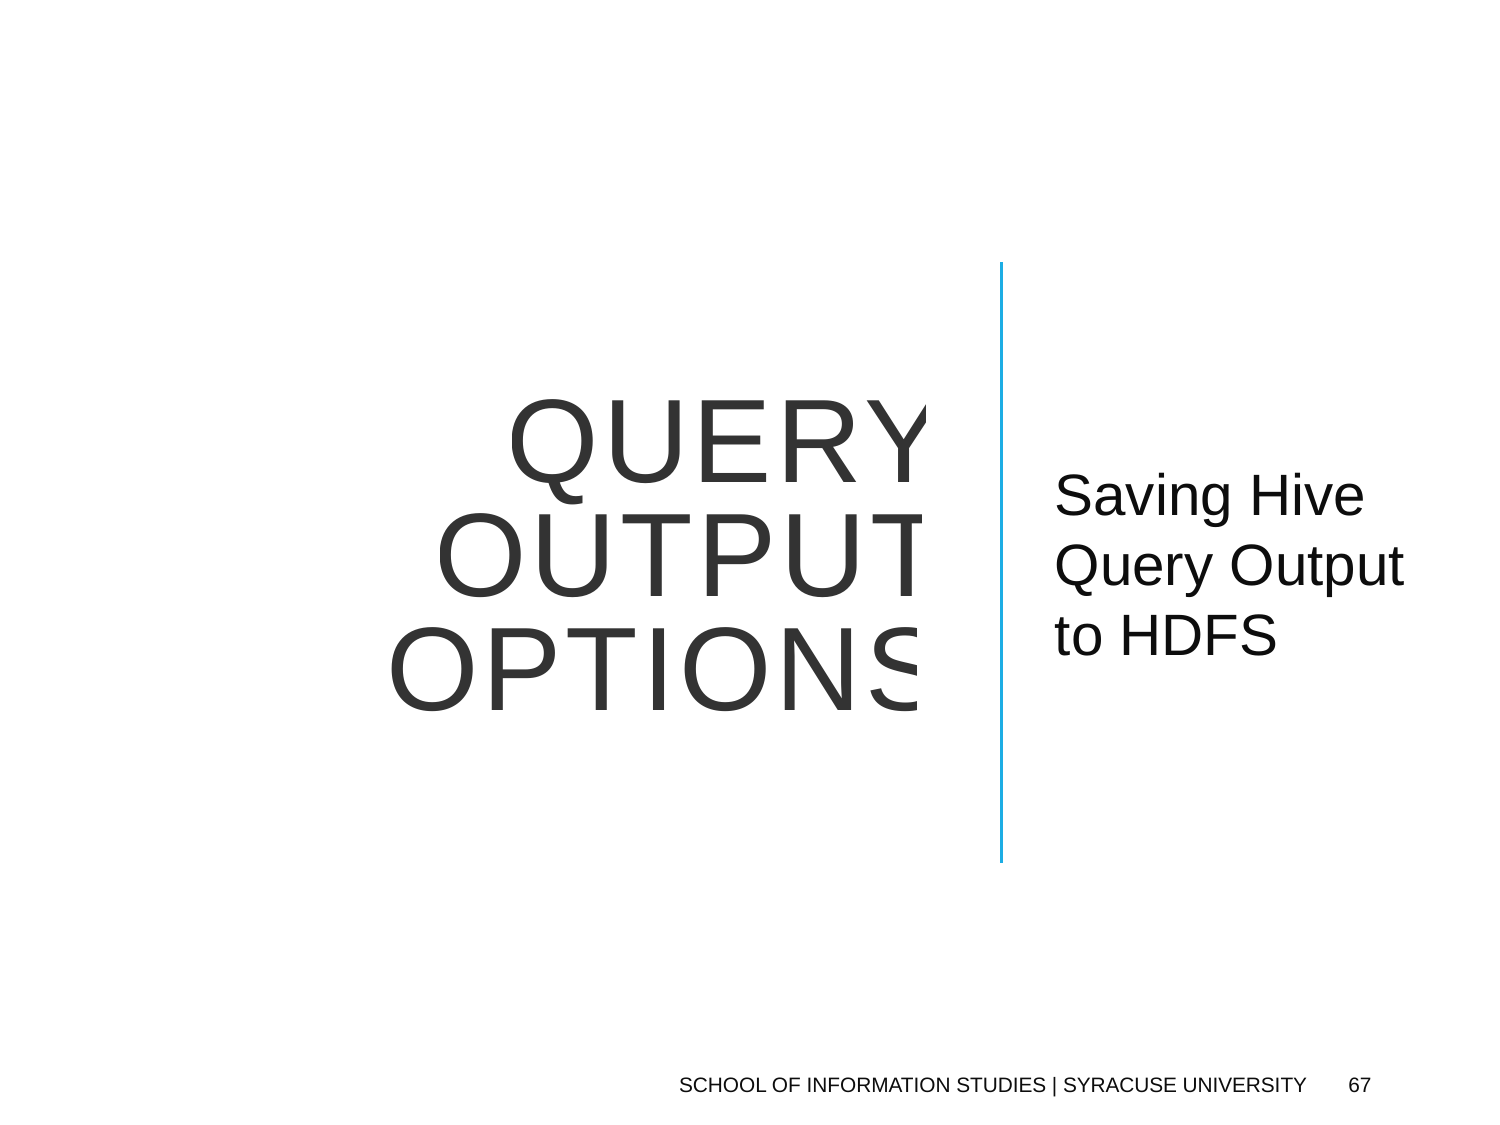

# Query Output Options
Saving Hive Query Output to HDFS
School of Information Studies | Syracuse University
67